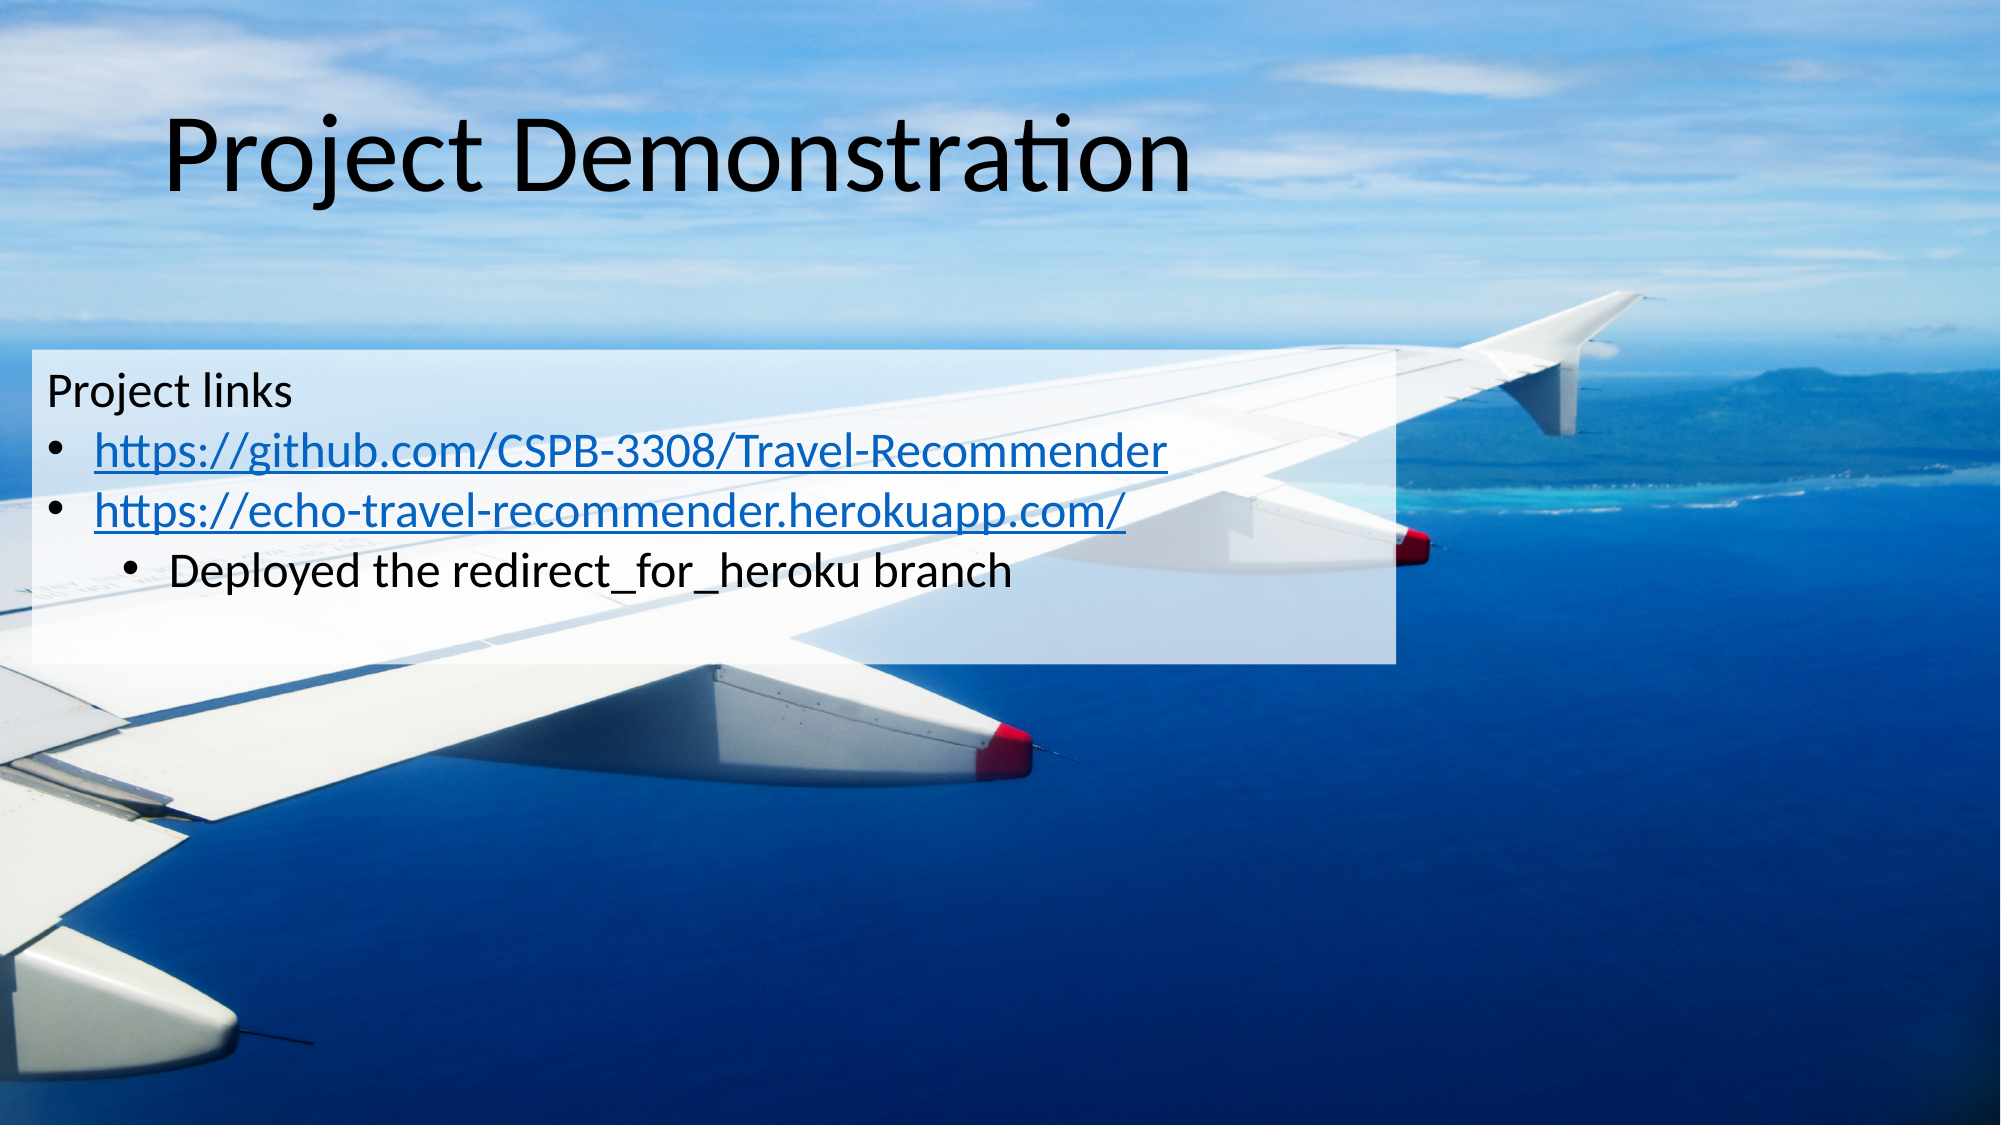

Project Demonstration
Project links
https://github.com/CSPB-3308/Travel-Recommender
https://echo-travel-recommender.herokuapp.com/
Deployed the redirect_for_heroku branch